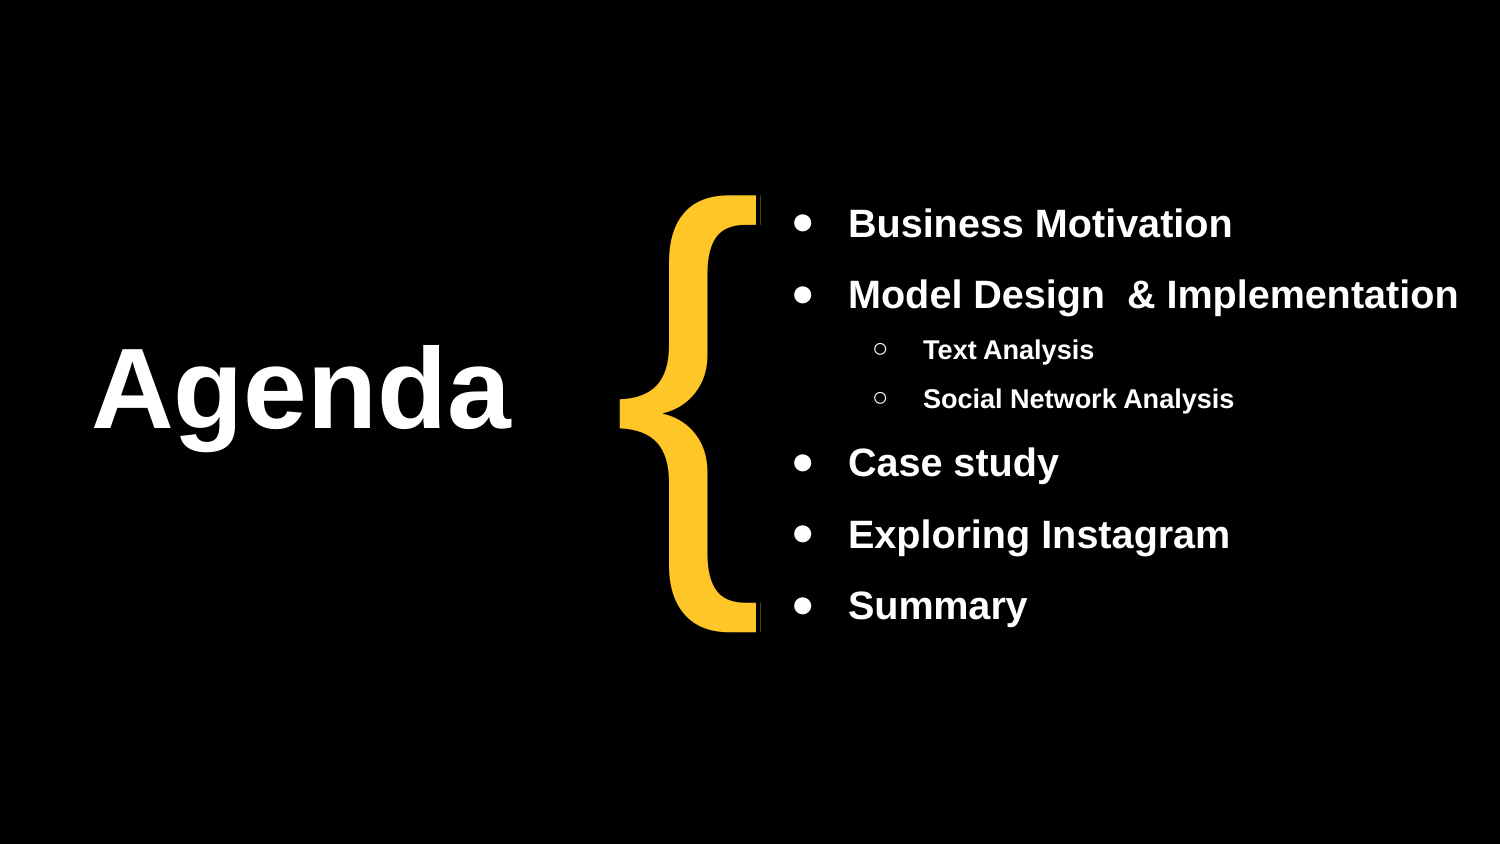

Business Motivation
Model Design  & Implementation
Text Analysis
Social Network Analysis
Case study
Exploring Instagram
Summary
# Agenda